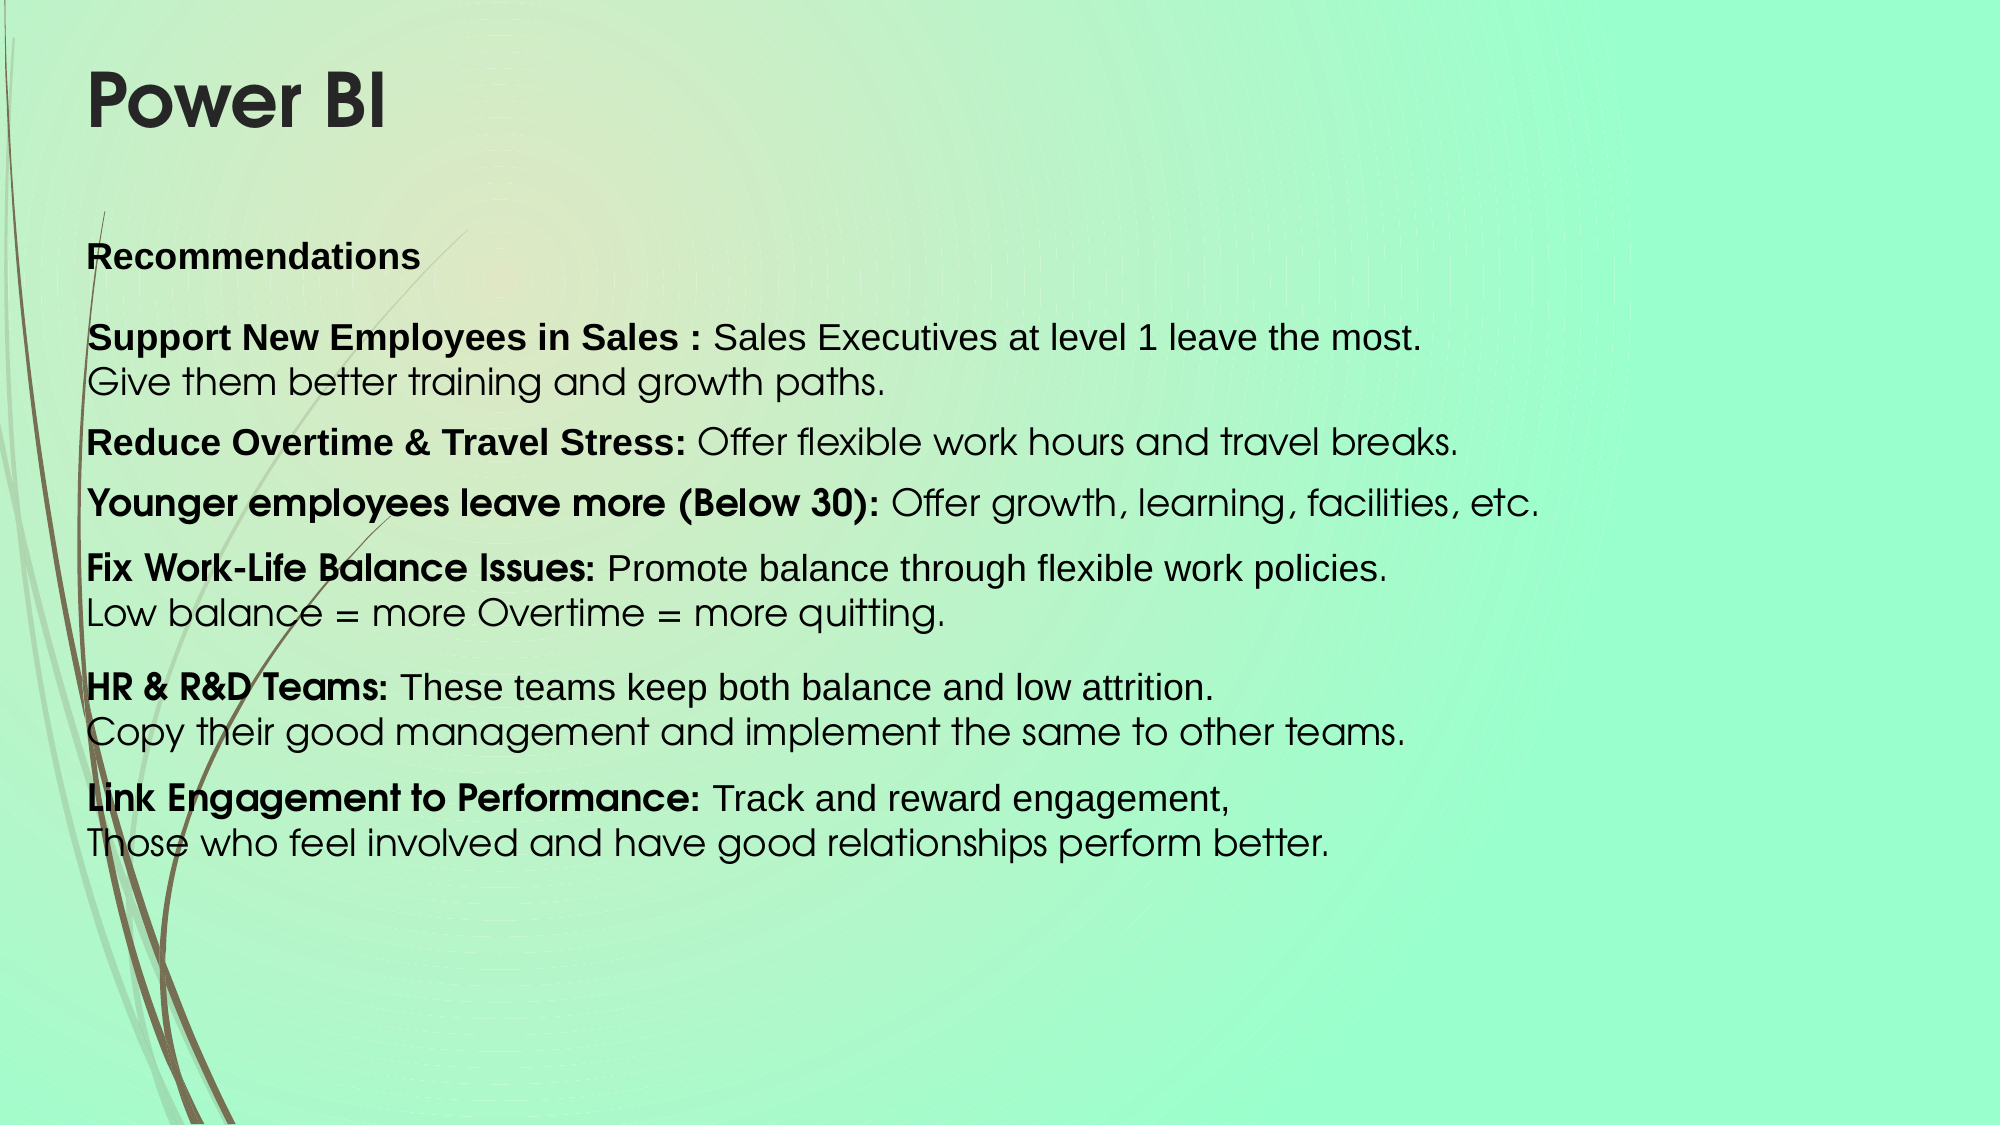

Power BI
Recommendations
Support New Employees in Sales : Sales Executives at level 1 leave the most.
Give them better training and growth paths.
Reduce Overtime & Travel Stress: Offer flexible work hours and travel breaks.
Younger employees leave more (Below 30): Offer growth, learning, facilities, etc.
Fix Work-Life Balance Issues: Promote balance through flexible work policies.
Low balance = more Overtime = more quitting.
HR & R&D Teams: These teams keep both balance and low attrition.
Copy their good management and implement the same to other teams.
Link Engagement to Performance: Track and reward engagement,
Those who feel involved and have good relationships perform better.